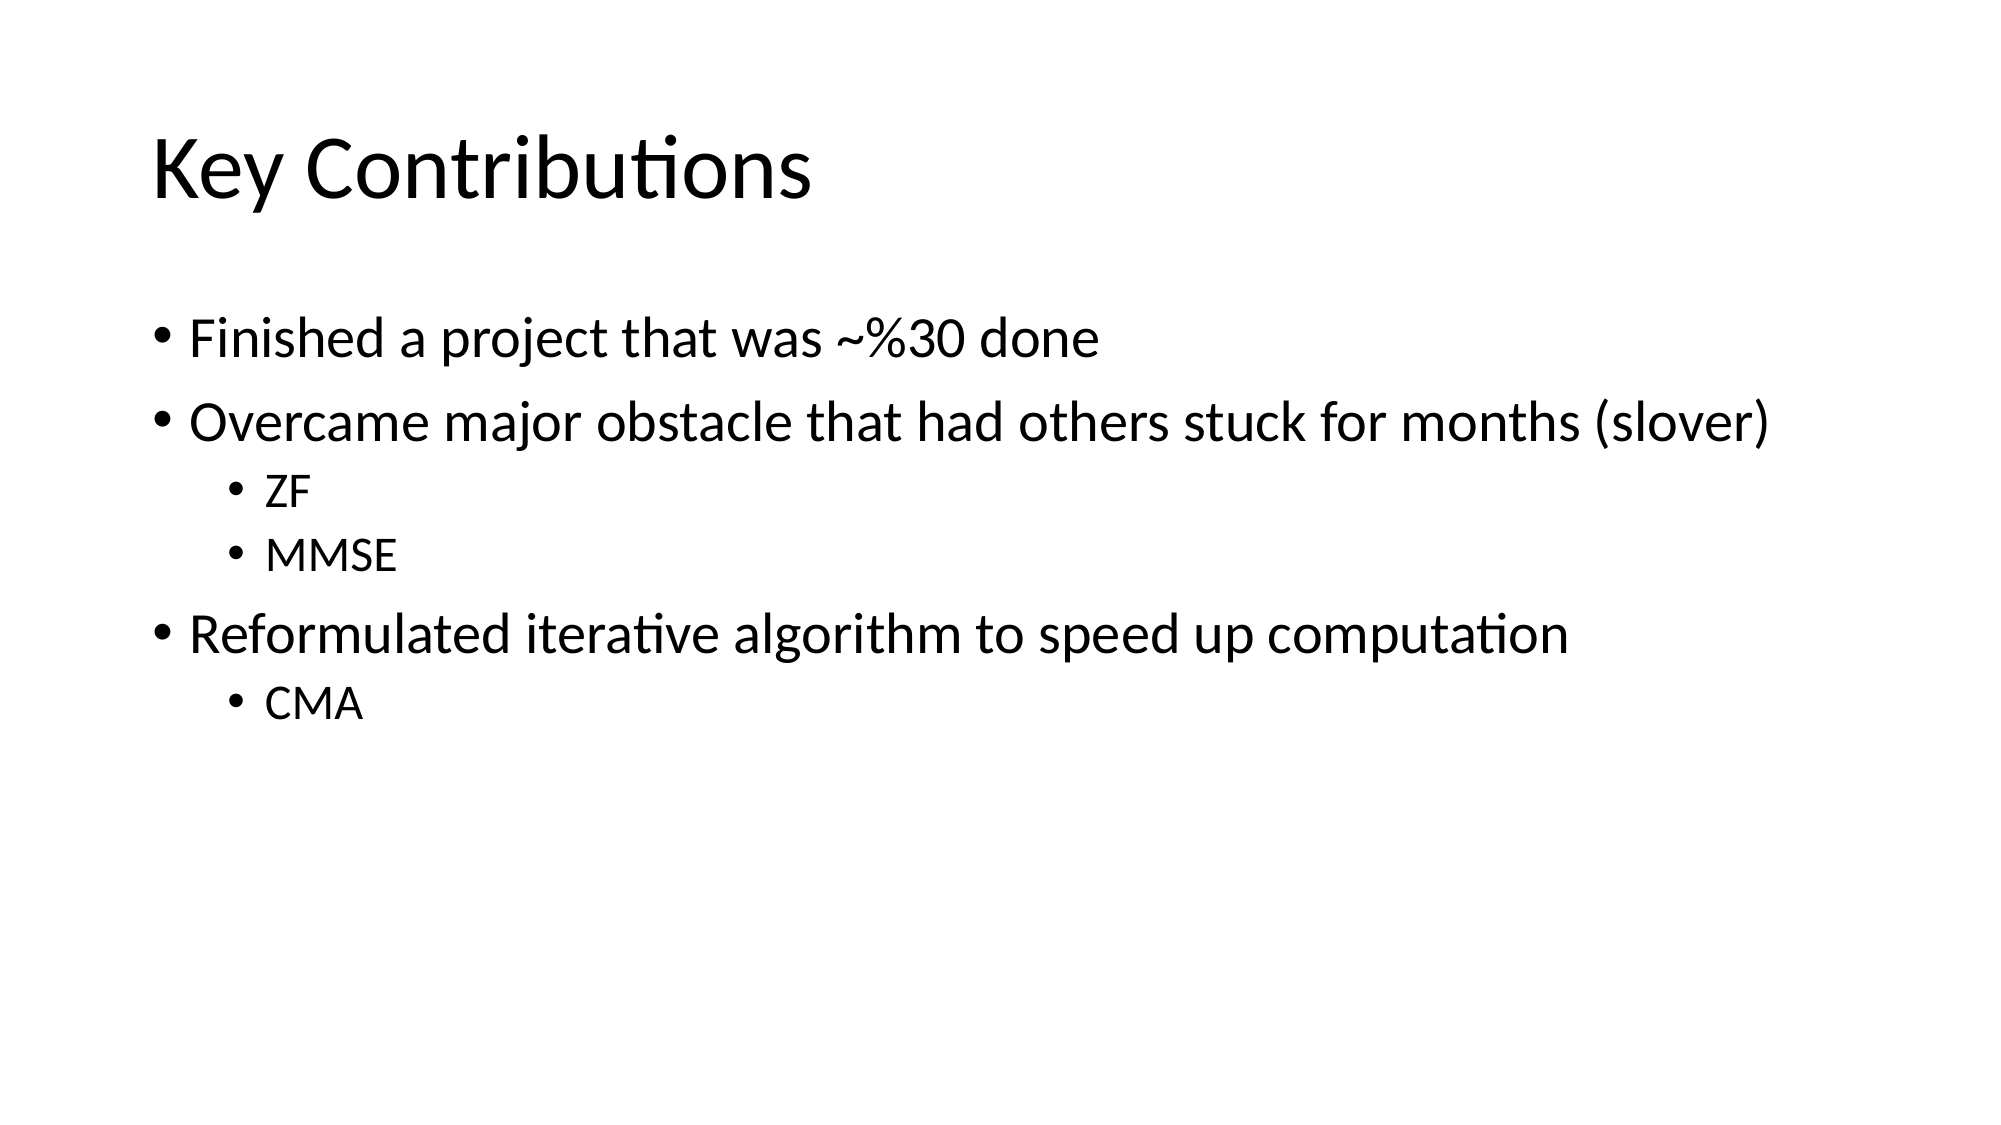

# Key Contributions
Finished a project that was ~%30 done
Overcame major obstacle that had others stuck for months (slover)
ZF
MMSE
Reformulated iterative algorithm to speed up computation
CMA